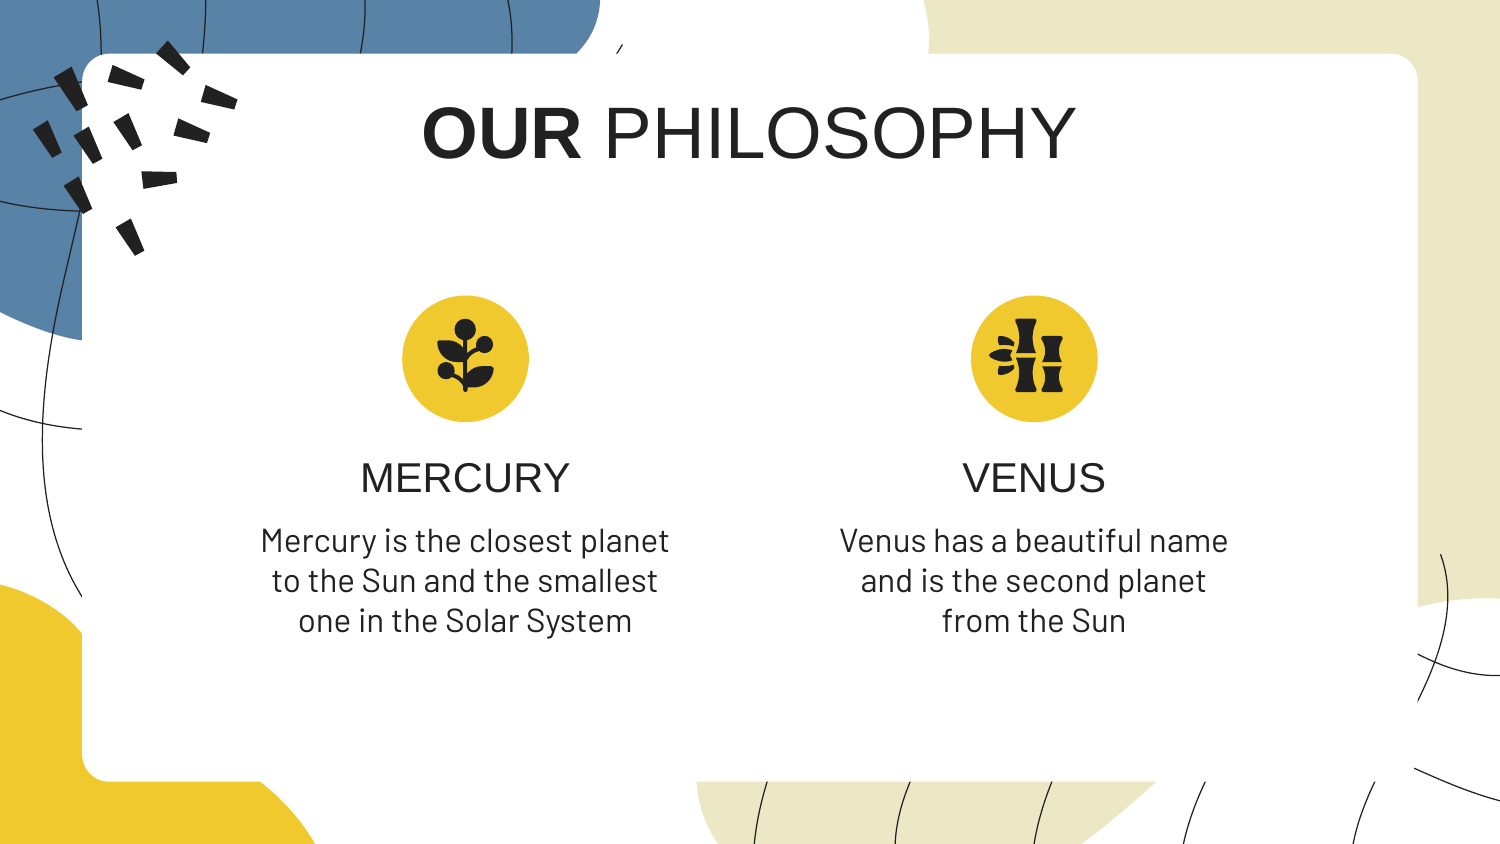

# OUR PHILOSOPHY

VENUS
MERCURY
Venus has a beautiful name and is the second planet from the Sun

Mercury is the closest planet to the Sun and the smallest one in the Solar System